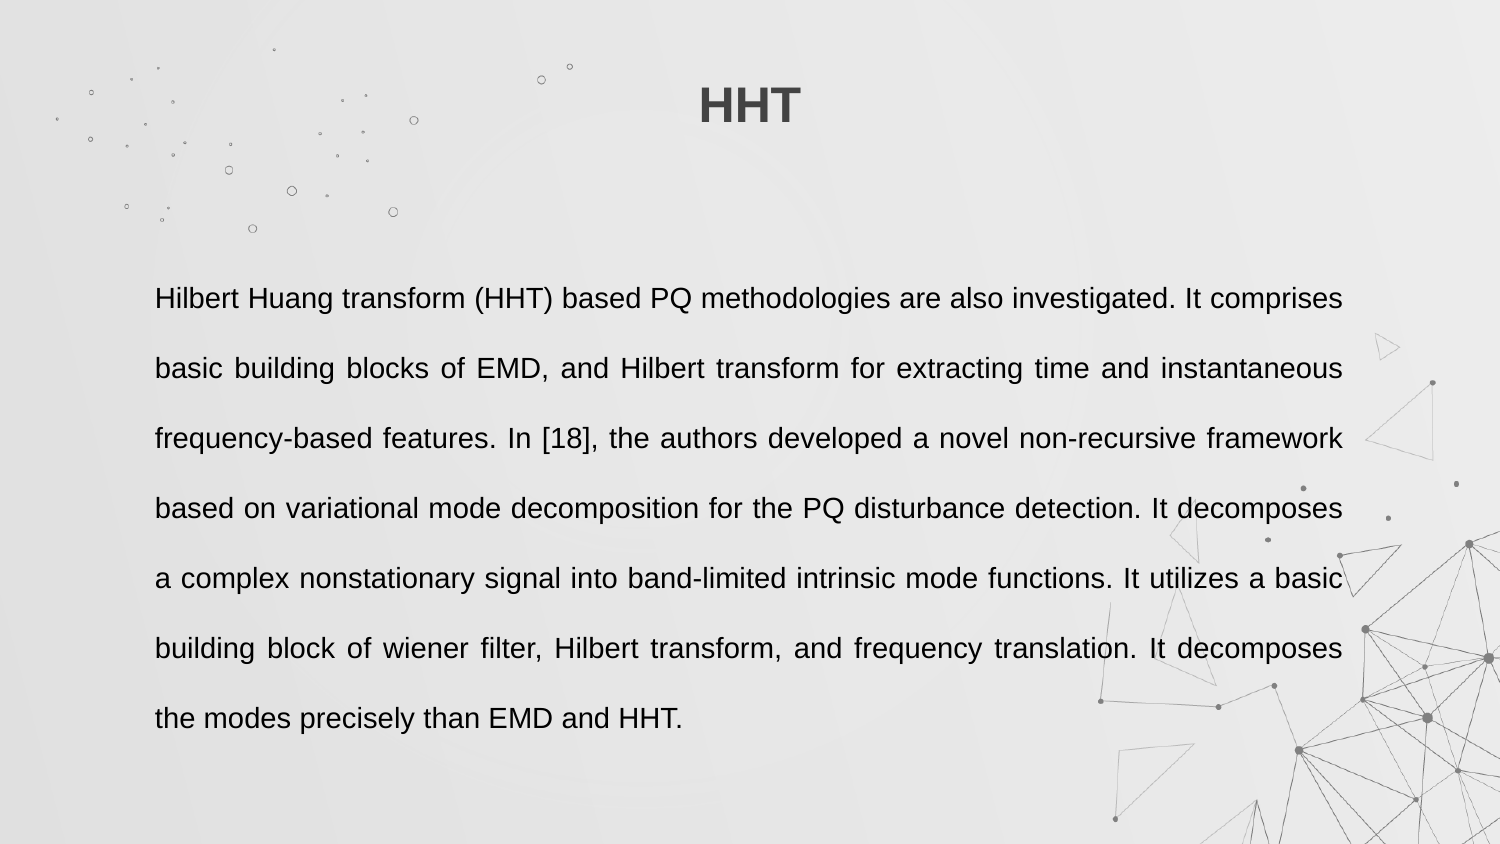

# HHT
Hilbert Huang transform (HHT) based PQ methodologies are also investigated. It comprises basic building blocks of EMD, and Hilbert transform for extracting time and instantaneous frequency-based features. In [18], the authors developed a novel non-recursive framework based on variational mode decomposition for the PQ disturbance detection. It decomposes a complex nonstationary signal into band-limited intrinsic mode functions. It utilizes a basic building block of wiener filter, Hilbert transform, and frequency translation. It decomposes the modes precisely than EMD and HHT.